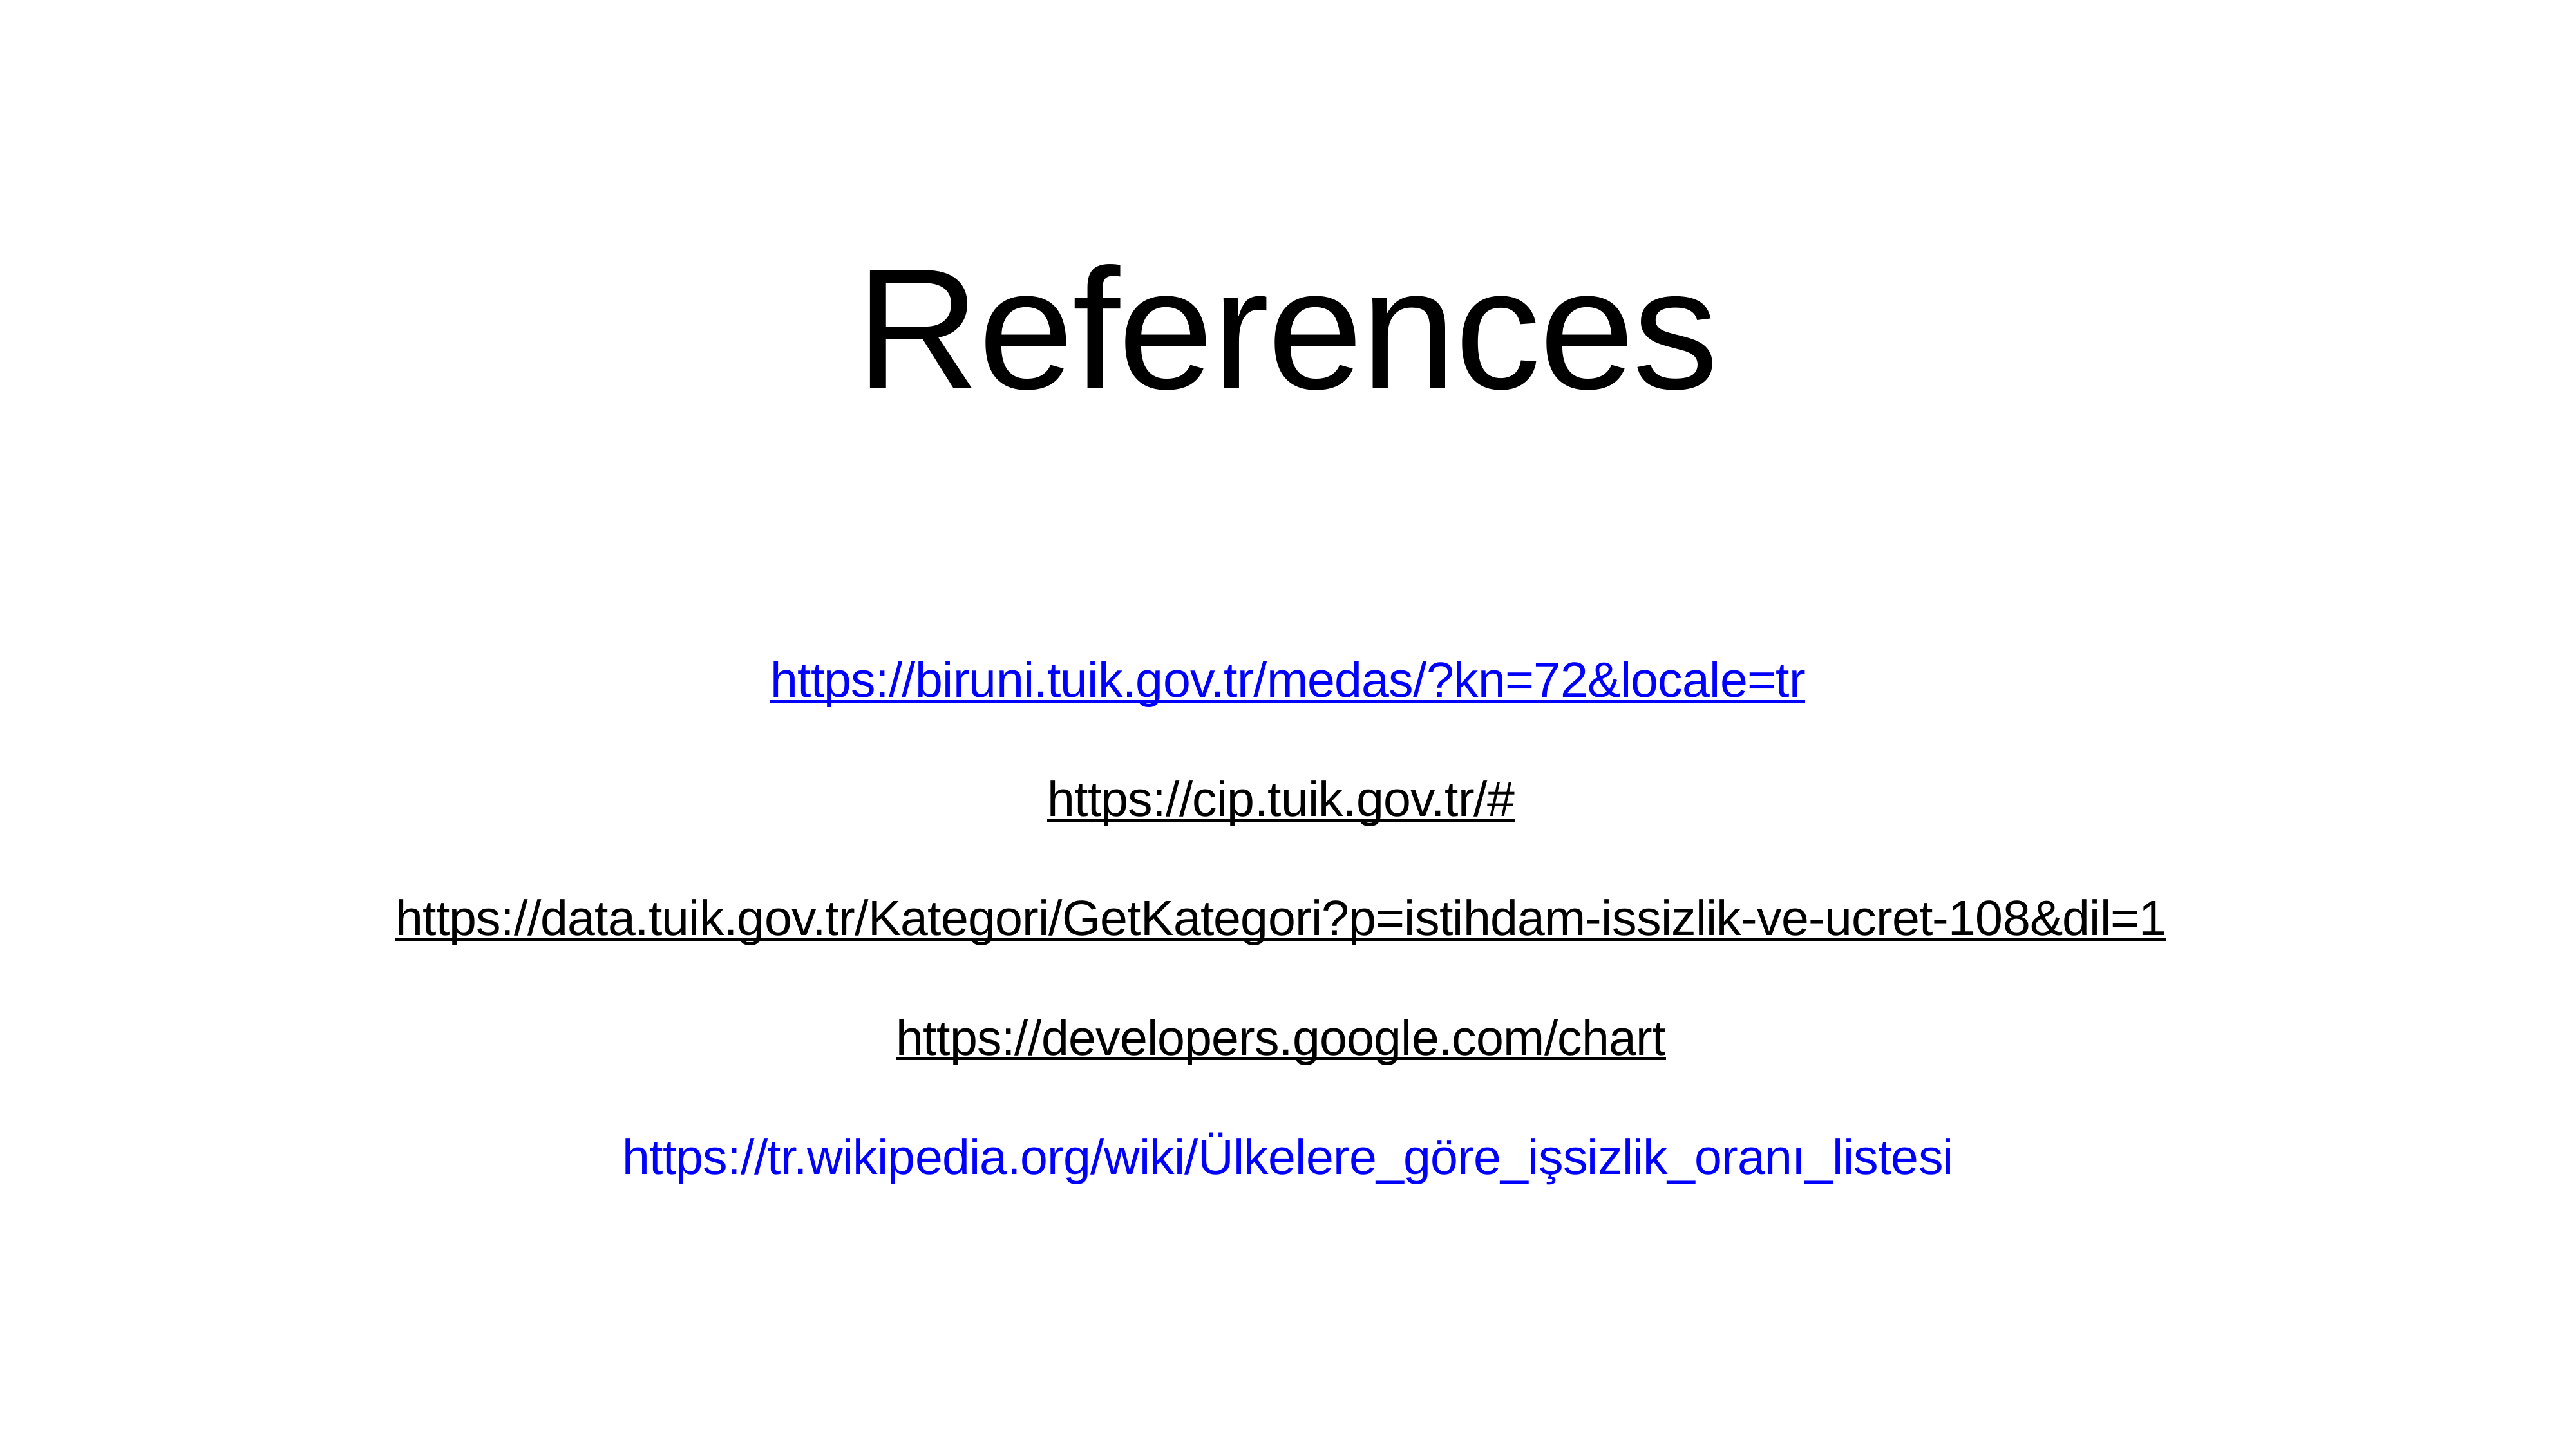

# References
https://biruni.tuik.gov.tr/medas/?kn=72&locale=tr

https://cip.tuik.gov.tr/#

https://data.tuik.gov.tr/Kategori/GetKategori?p=istihdam-issizlik-ve-ucret-108&dil=1

https://developers.google.com/chart

https://tr.wikipedia.org/wiki/Ülkelere_göre_işsizlik_oranı_listesi